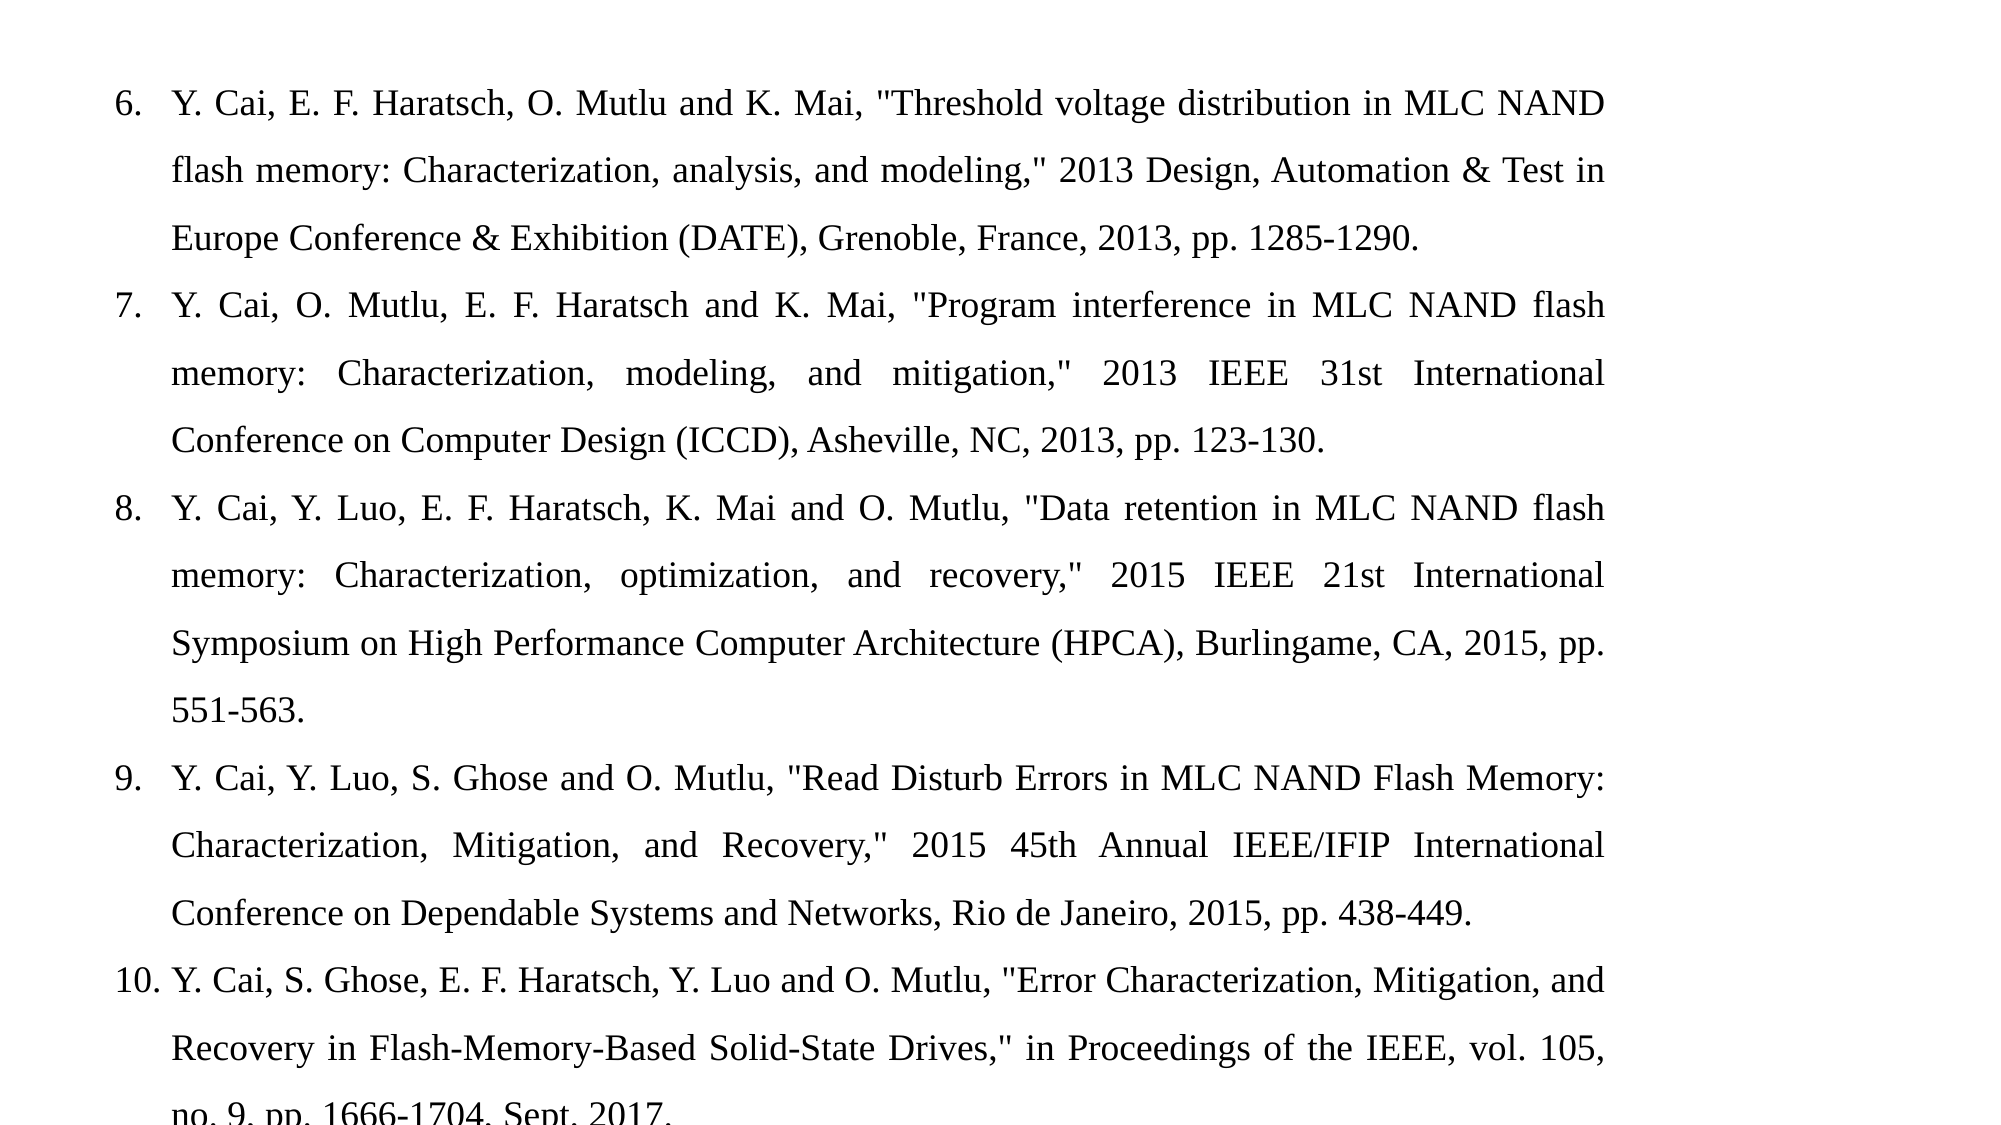

Y. Cai, E. F. Haratsch, O. Mutlu and K. Mai, "Threshold voltage distribution in MLC NAND flash memory: Characterization, analysis, and modeling," 2013 Design, Automation & Test in Europe Conference & Exhibition (DATE), Grenoble, France, 2013, pp. 1285-1290.
Y. Cai, O. Mutlu, E. F. Haratsch and K. Mai, "Program interference in MLC NAND flash memory: Characterization, modeling, and mitigation," 2013 IEEE 31st International Conference on Computer Design (ICCD), Asheville, NC, 2013, pp. 123-130.
Y. Cai, Y. Luo, E. F. Haratsch, K. Mai and O. Mutlu, "Data retention in MLC NAND flash memory: Characterization, optimization, and recovery," 2015 IEEE 21st International Symposium on High Performance Computer Architecture (HPCA), Burlingame, CA, 2015, pp. 551-563.
Y. Cai, Y. Luo, S. Ghose and O. Mutlu, "Read Disturb Errors in MLC NAND Flash Memory: Characterization, Mitigation, and Recovery," 2015 45th Annual IEEE/IFIP International Conference on Dependable Systems and Networks, Rio de Janeiro, 2015, pp. 438-449.
Y. Cai, S. Ghose, E. F. Haratsch, Y. Luo and O. Mutlu, "Error Characterization, Mitigation, and Recovery in Flash-Memory-Based Solid-State Drives," in Proceedings of the IEEE, vol. 105, no. 9, pp. 1666-1704, Sept. 2017.